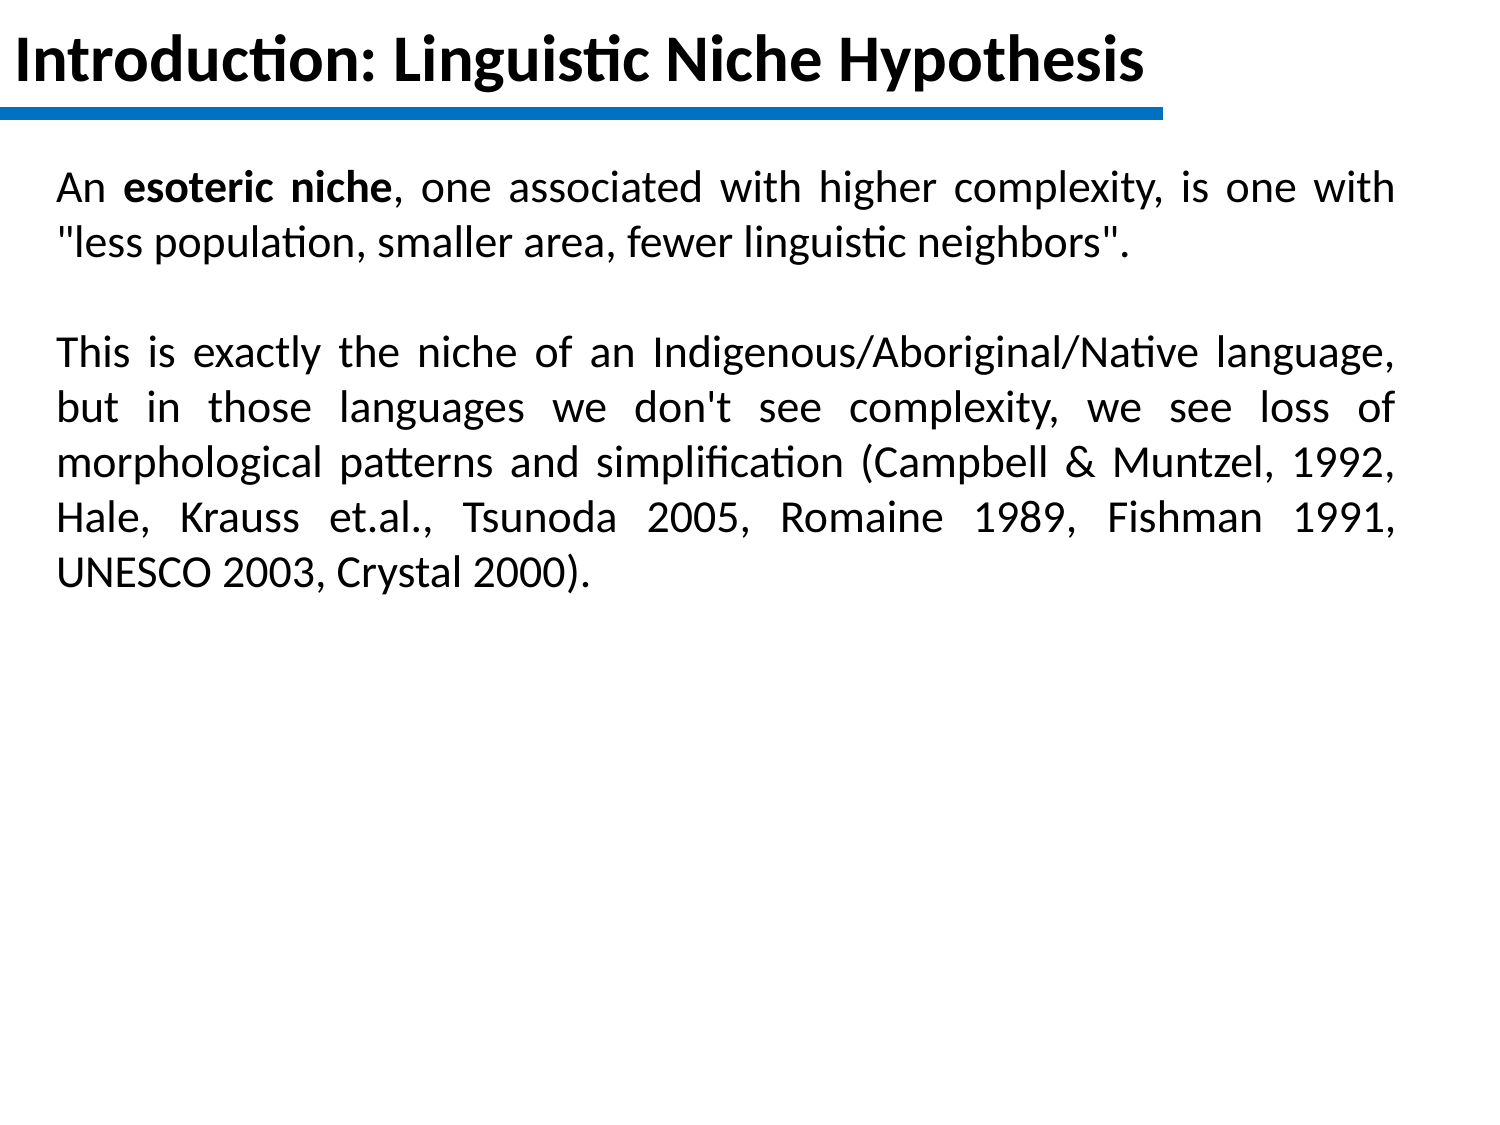

Introduction: Linguistic Niche Hypothesis
An esoteric niche, one associated with higher complexity, is one with "less population, smaller area, fewer linguistic neighbors".

This is exactly the niche of an Indigenous/Aboriginal/Native language, but in those languages we don't see complexity, we see loss of morphological patterns and simplification (Campbell & Muntzel, 1992, Hale, Krauss et.al., Tsunoda 2005, Romaine 1989, Fishman 1991, UNESCO 2003, Crystal 2000).